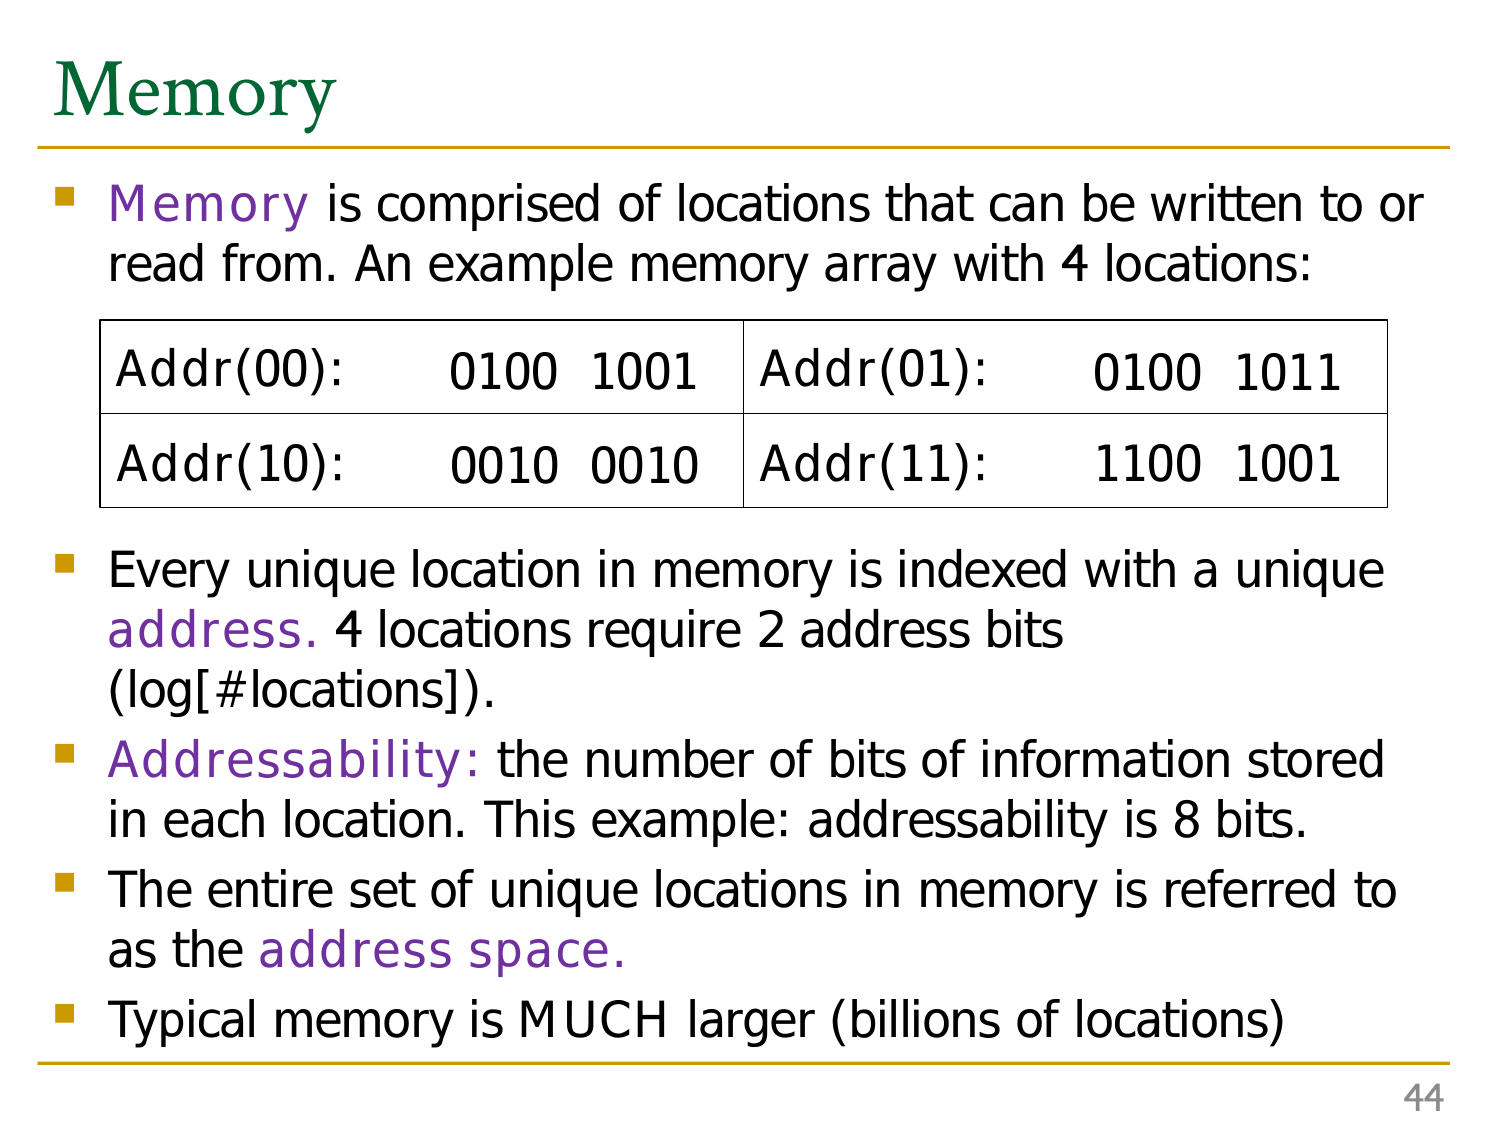

# Memory
Memory is comprised of locations that can be written to or read from. An example memory array with 4 locations:

Every unique location in memory is indexed with a unique address. 4 locations require 2 address bits (log[#locations]).
Addressability: the number of bits of information stored in each location. This example: addressability is 8 bits.
The entire set of unique locations in memory is referred to as the address space.
Typical memory is MUCH larger (billions of locations)

Addr(01):
Addr(00):
0100  1001
0100  1011
Addr(11):
1100  1001
Addr(10):
0010  0010
44